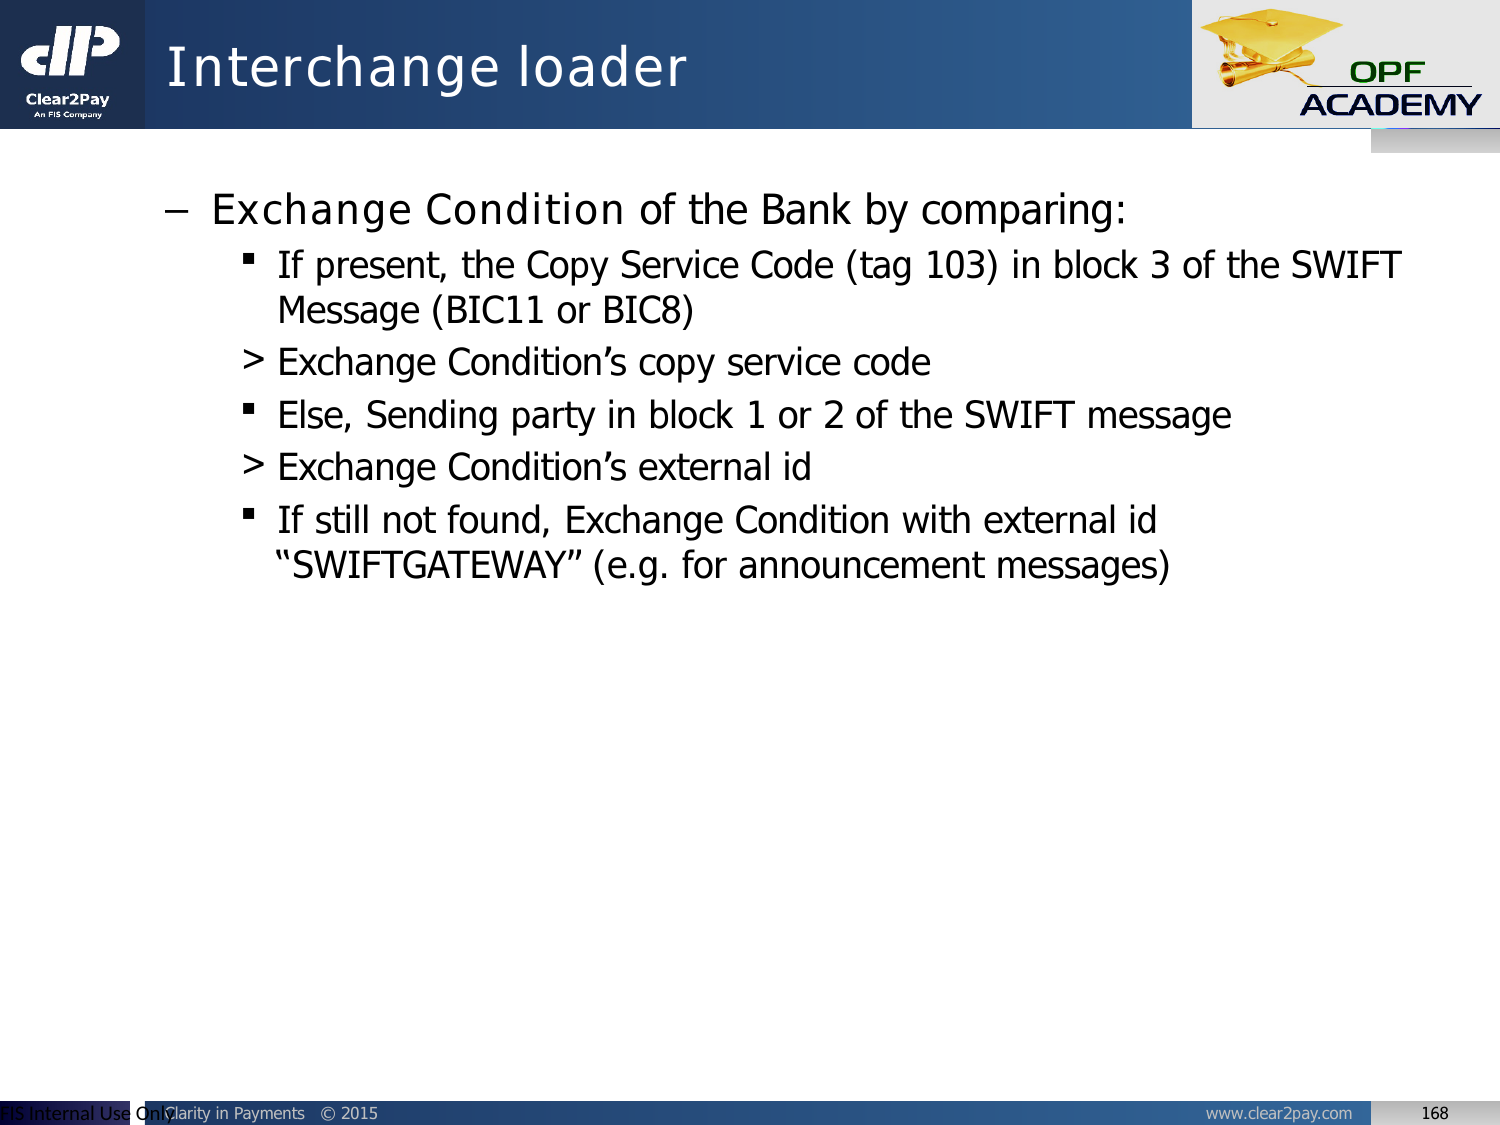

# Interchange loader
Exchange Condition of the Bank by comparing:
If present, the Copy Service Code (tag 103) in block 3 of the SWIFT Message (BIC11 or BIC8)
Exchange Condition’s copy service code
Else, Sending party in block 1 or 2 of the SWIFT message
Exchange Condition’s external id
If still not found, Exchange Condition with external id “SWIFTGATEWAY” (e.g. for announcement messages)